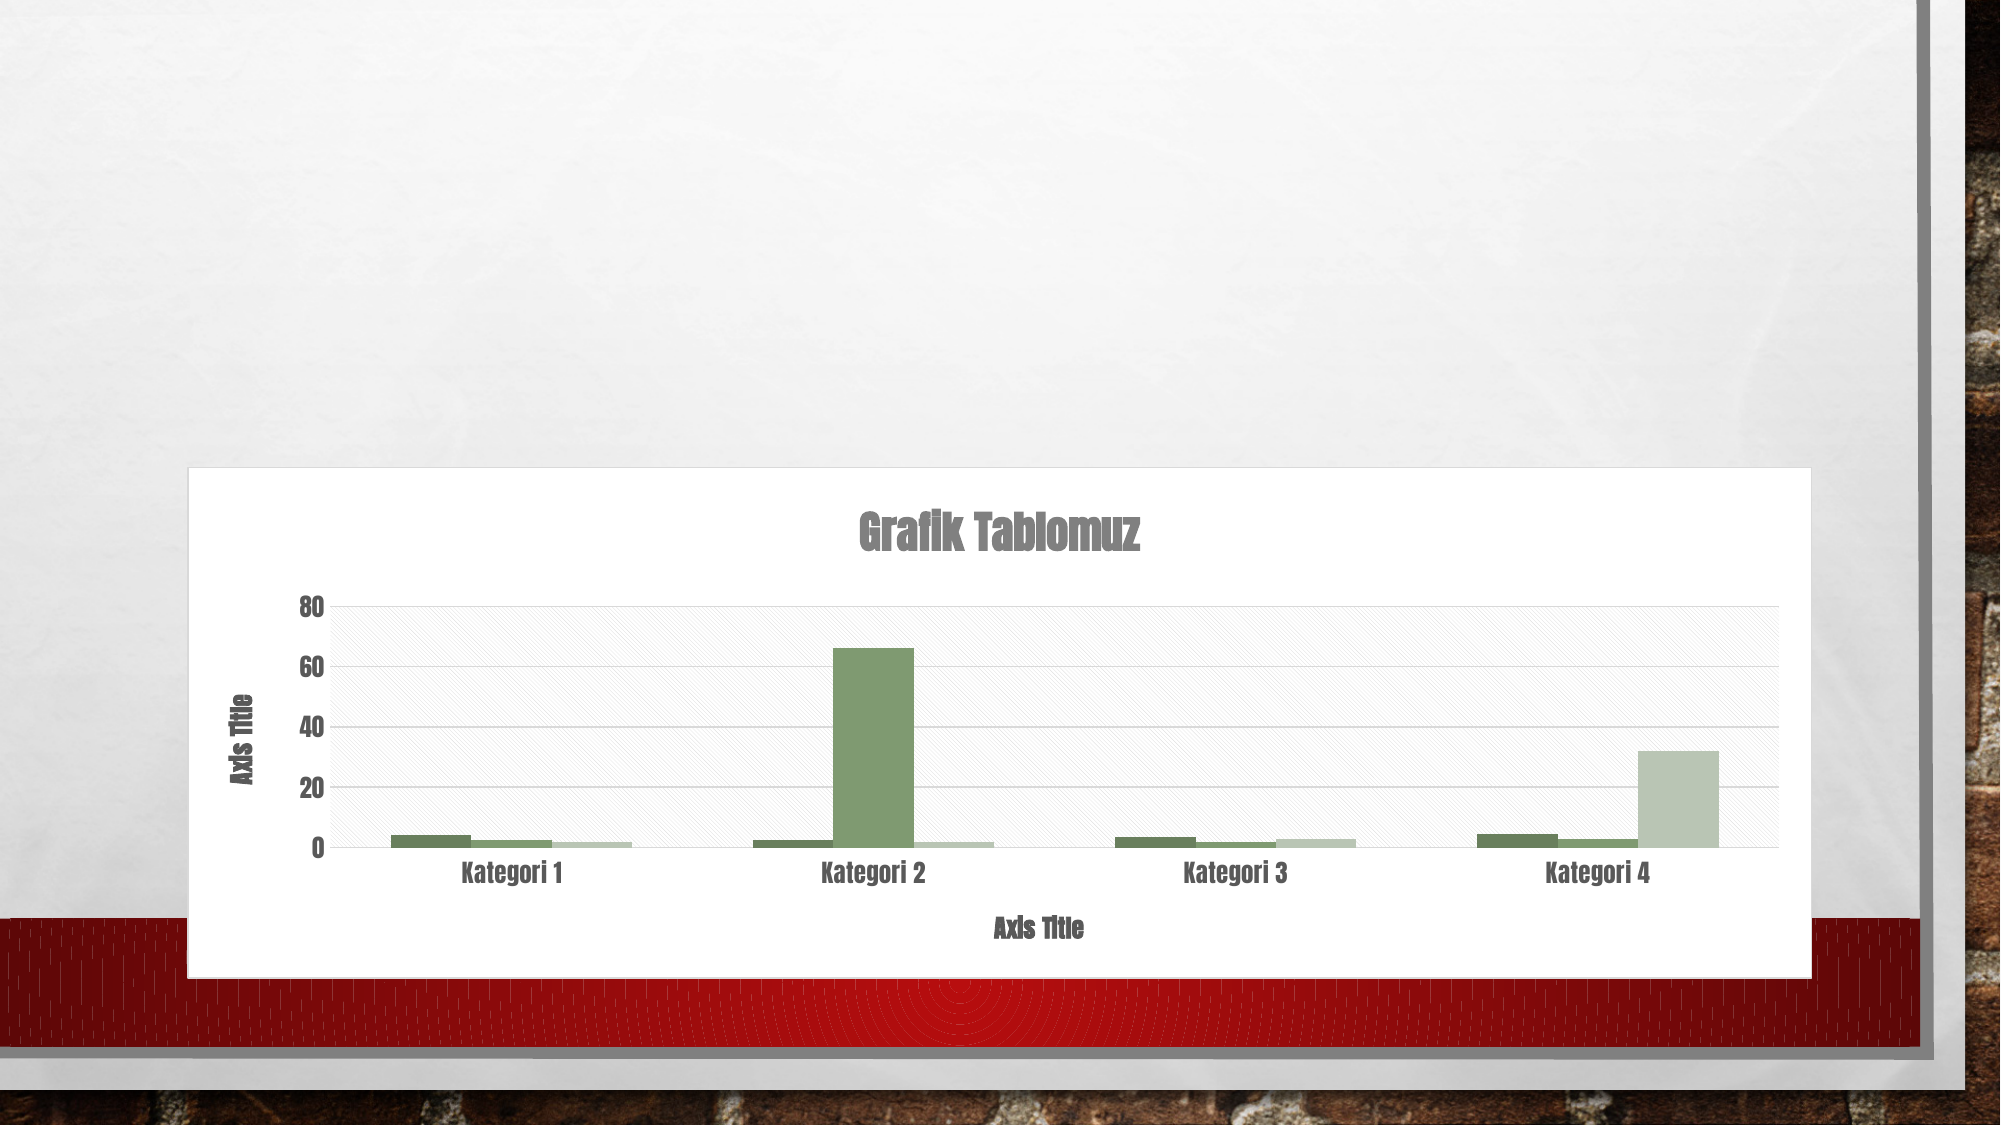

#

### Chart: Grafik Tablomuz

| Category | Deneme 1 | Deneme 2 | Seri 3 |
|---|---|---|---|
| Kategori 1 | 4.3 | 2.4 | 2.0 |
| Kategori 2 | 2.5 | 66.0 | 2.0 |
| Kategori 3 | 3.5 | 1.8 | 3.0 |
| Kategori 4 | 4.5 | 2.8 | 32.0 |